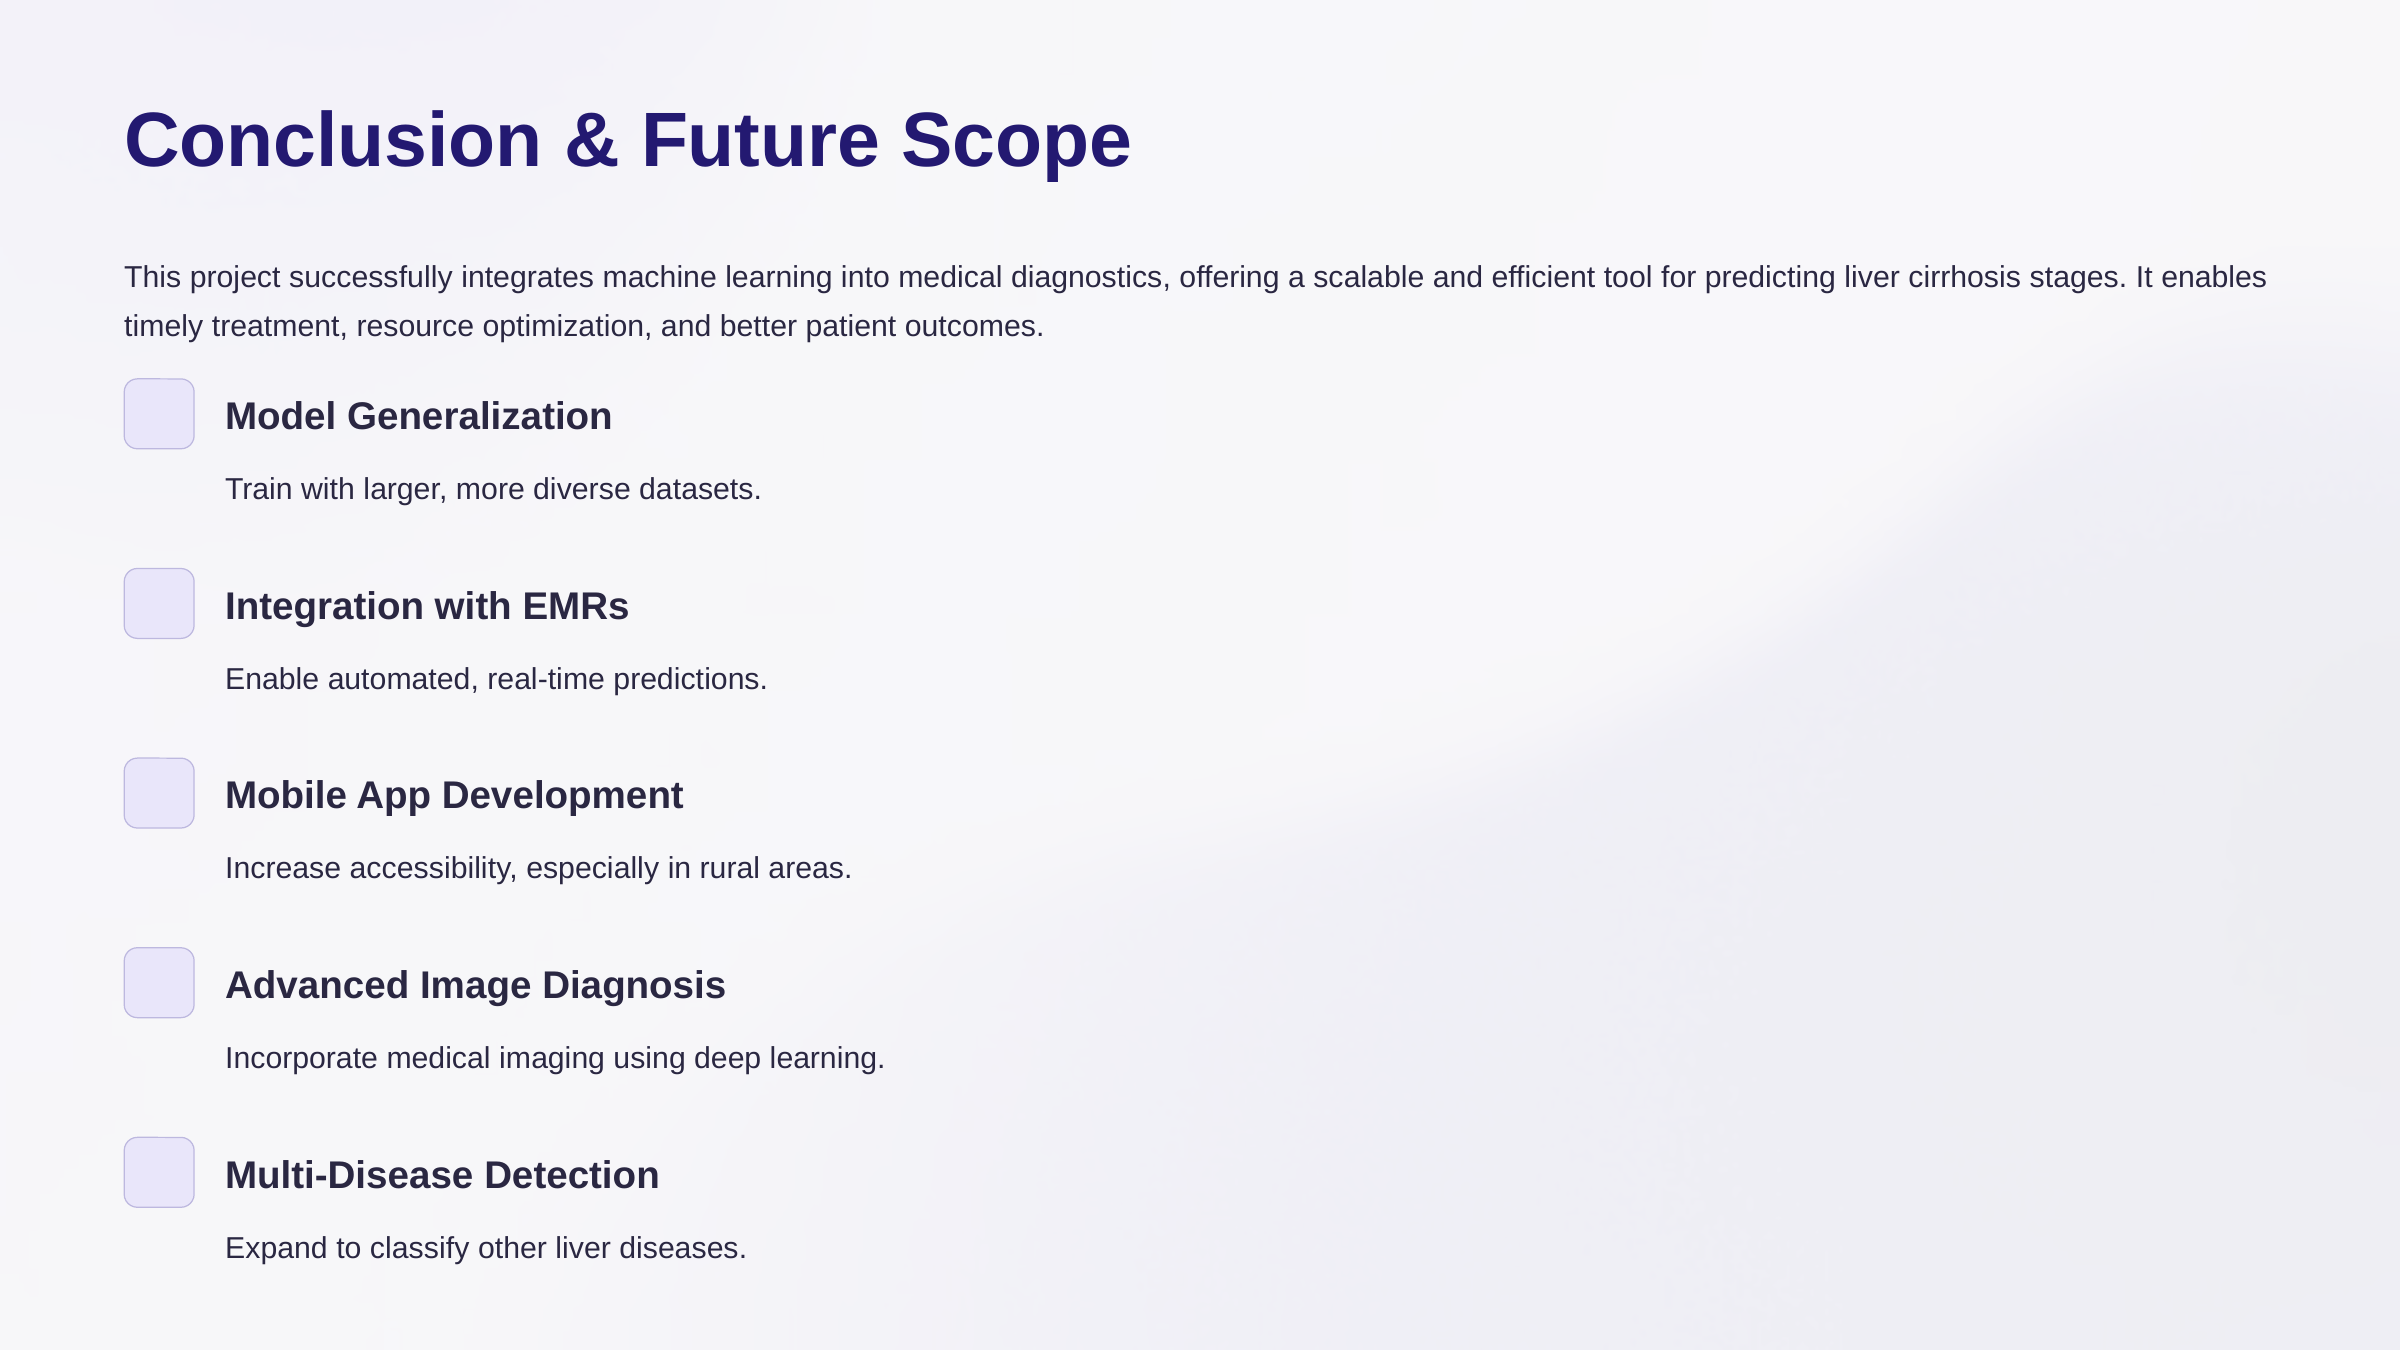

Conclusion & Future Scope
This project successfully integrates machine learning into medical diagnostics, offering a scalable and efficient tool for predicting liver cirrhosis stages. It enables timely treatment, resource optimization, and better patient outcomes.

Model Generalization
Train with larger, more diverse datasets.

Integration with EMRs
Enable automated, real-time predictions.

Mobile App Development
Increase accessibility, especially in rural areas.

Advanced Image Diagnosis
Incorporate medical imaging using deep learning.

Multi-Disease Detection
Expand to classify other liver diseases.